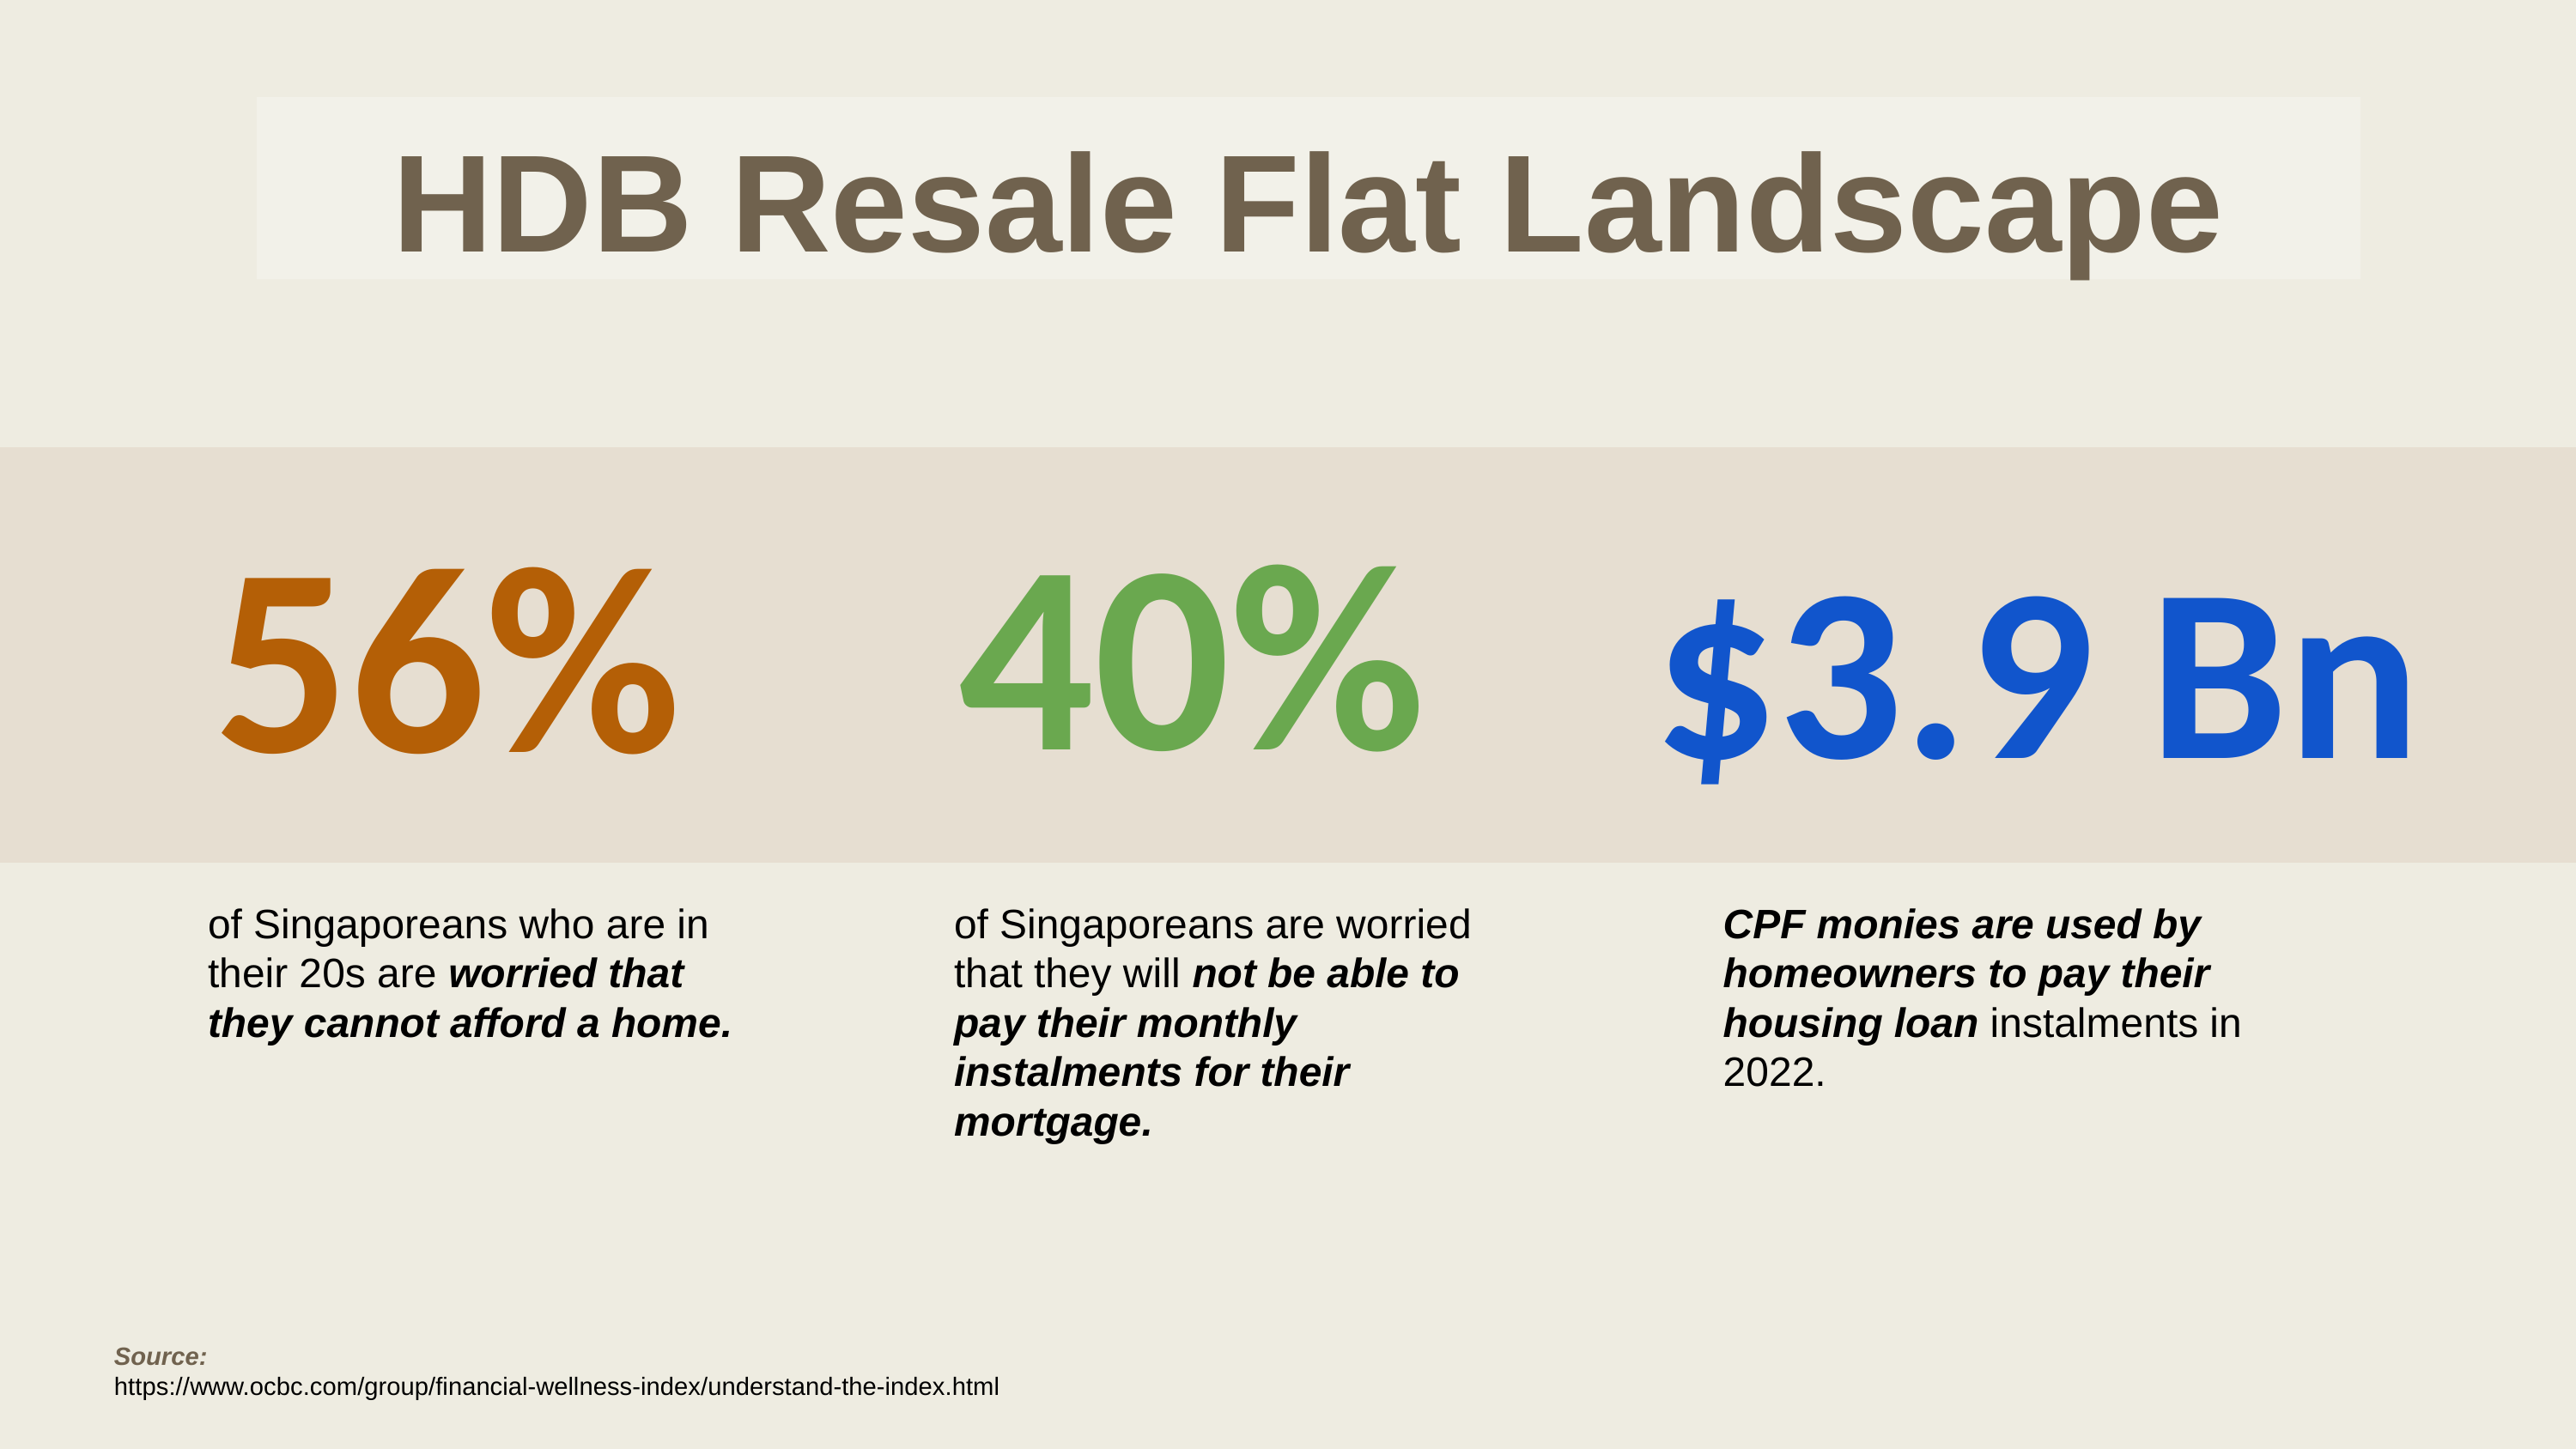

HDB Resale Flat Landscape

40%
56%
$3.9 Bn
of Singaporeans who are in their 20s are worried that they cannot afford a home.

of Singaporeans are worried that they will not be able to pay their monthly instalments for their mortgage.

CPF monies are used by homeowners to pay their housing loan instalments in 2022.

Source:
https://www.ocbc.com/group/financial-wellness-index/understand-the-index.html